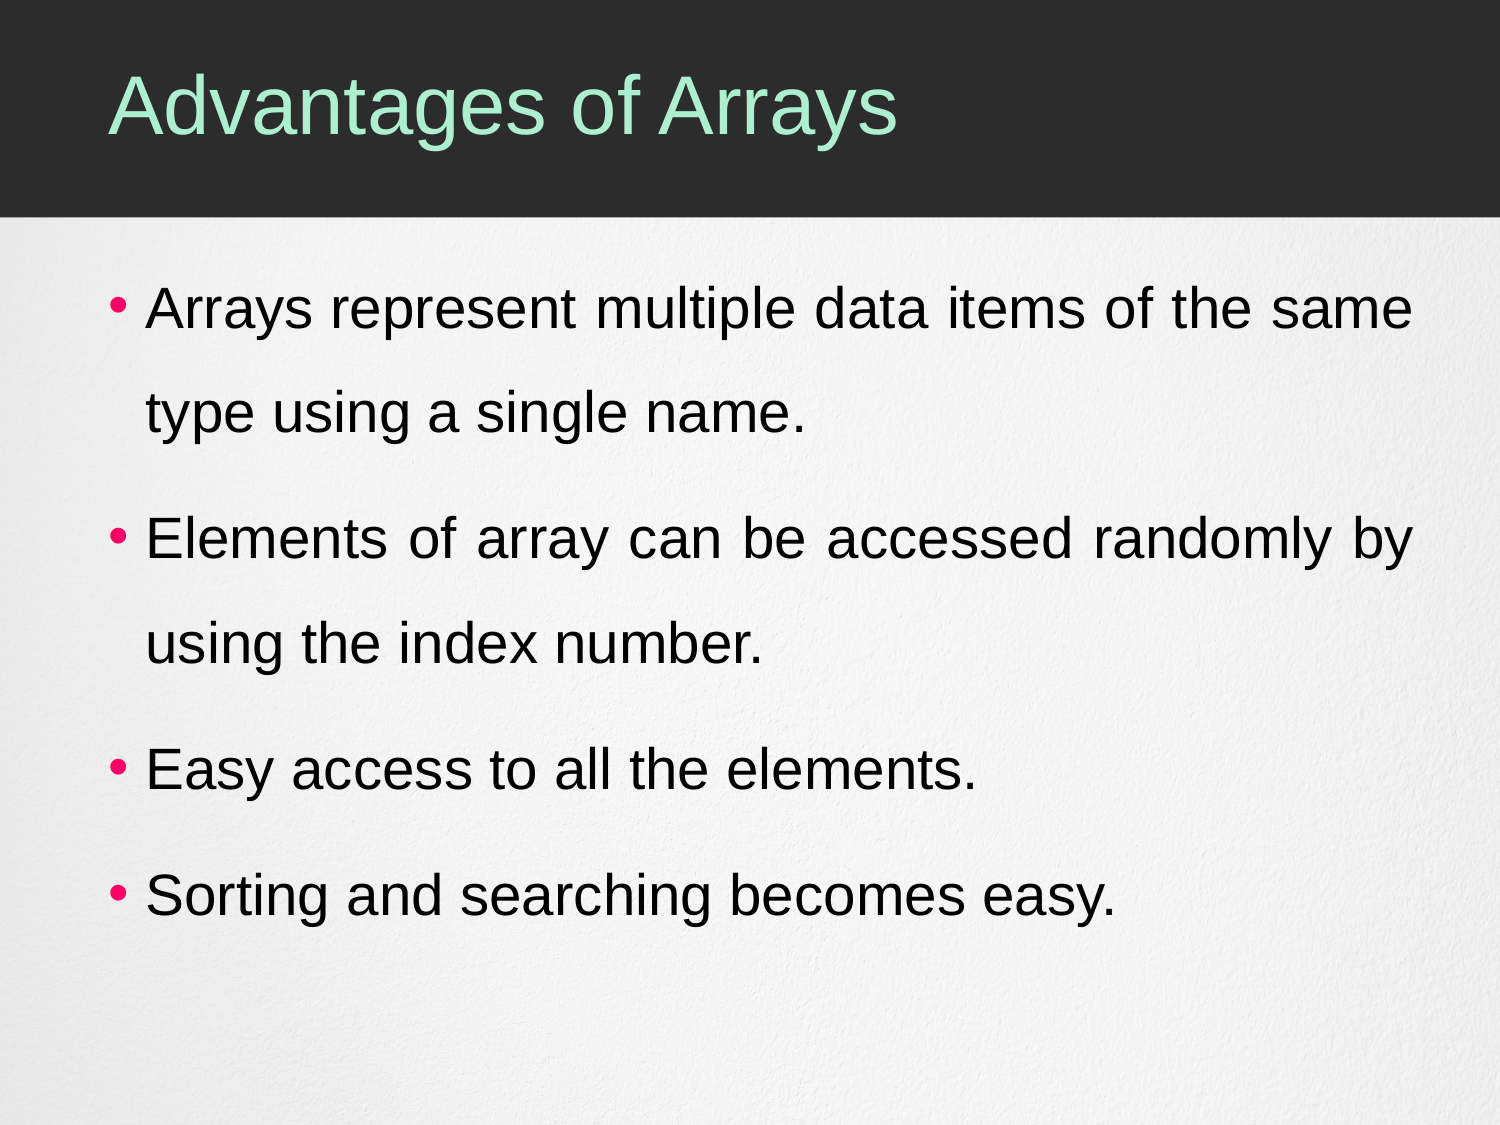

# Advantages of Arrays
Arrays represent multiple data items of the same type using a single name.
Elements of array can be accessed randomly by using the index number.
Easy access to all the elements.
Sorting and searching becomes easy.